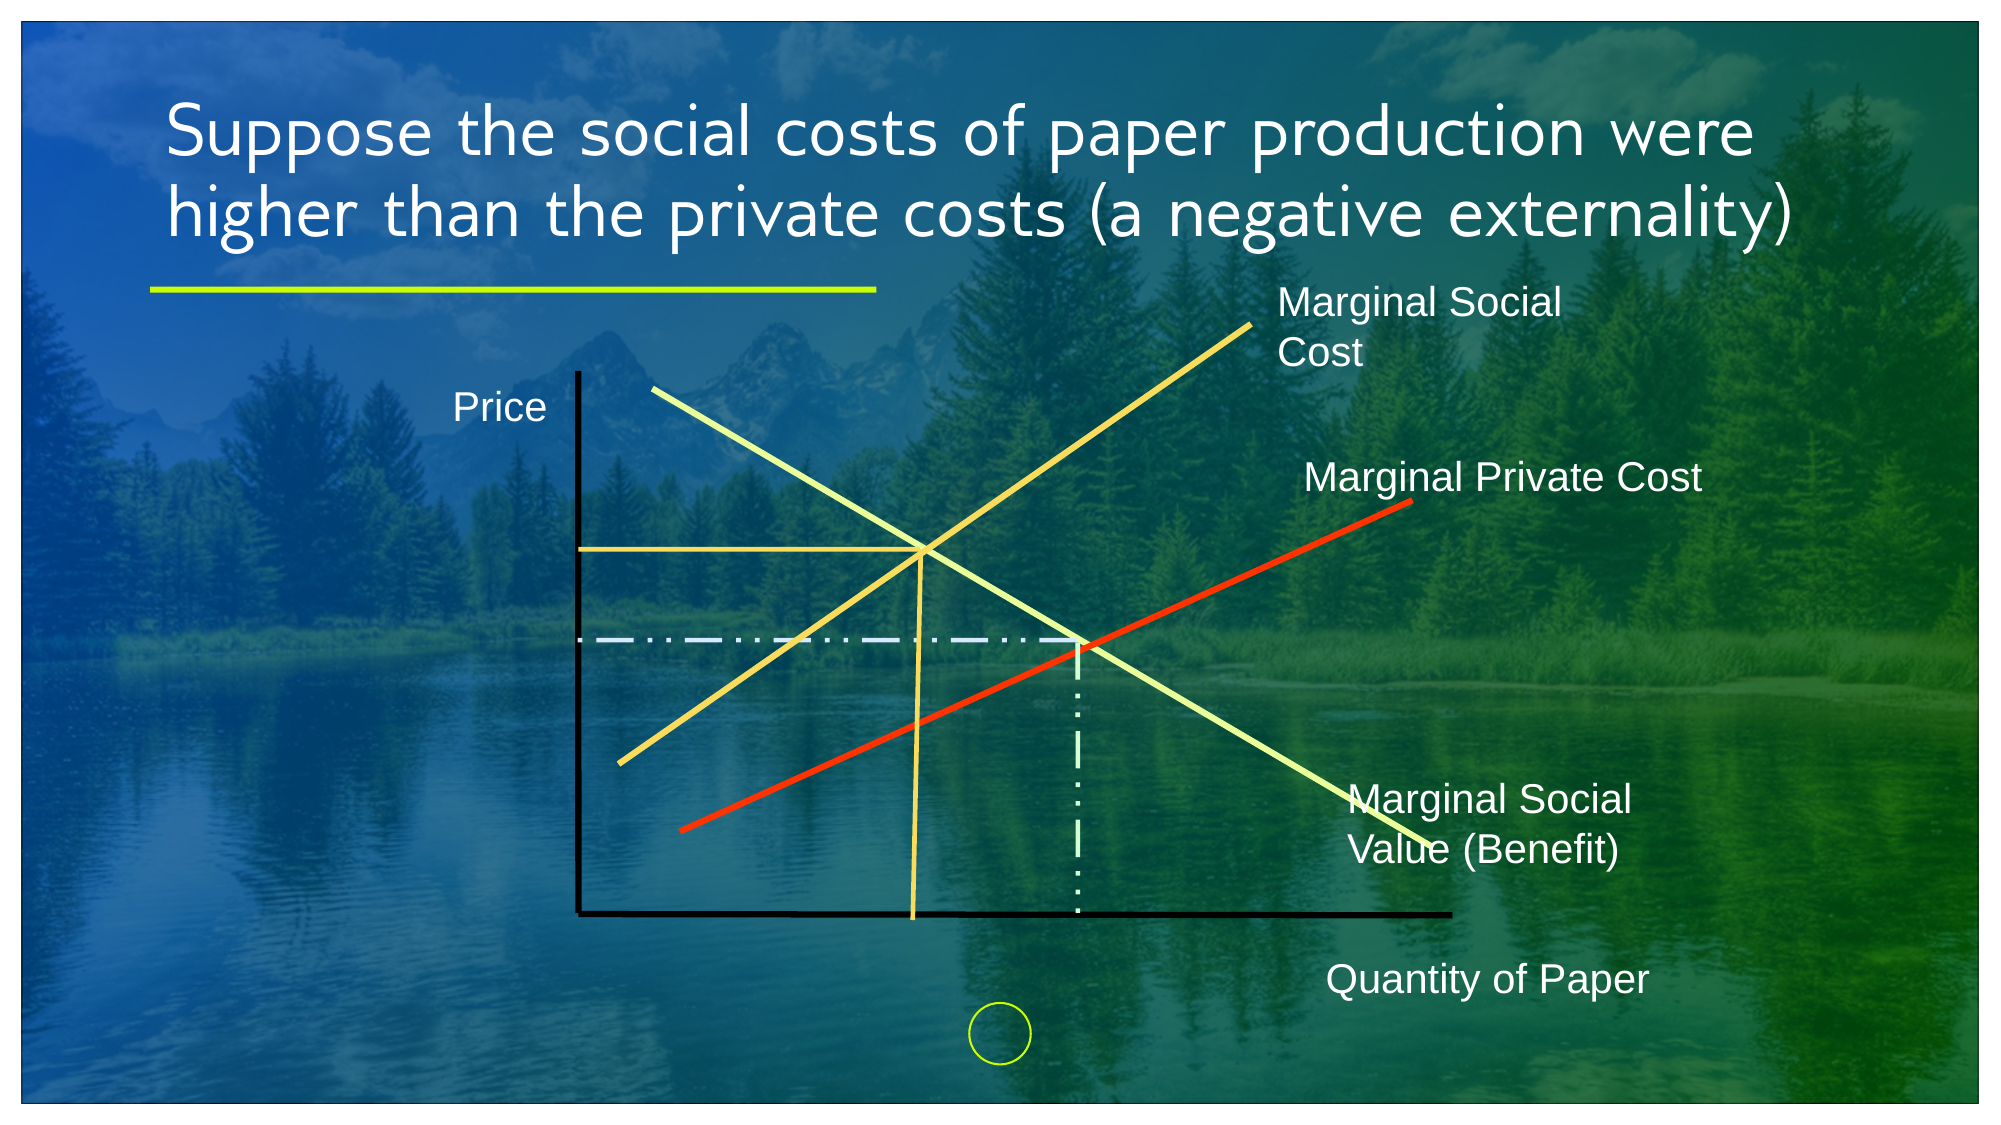

# Suppose the social costs of paper production were higher than the private costs (a negative externality)

Marginal Social Cost

Price

Marginal Private Cost

Marginal Social Value (Benefit)

Quantity of Paper